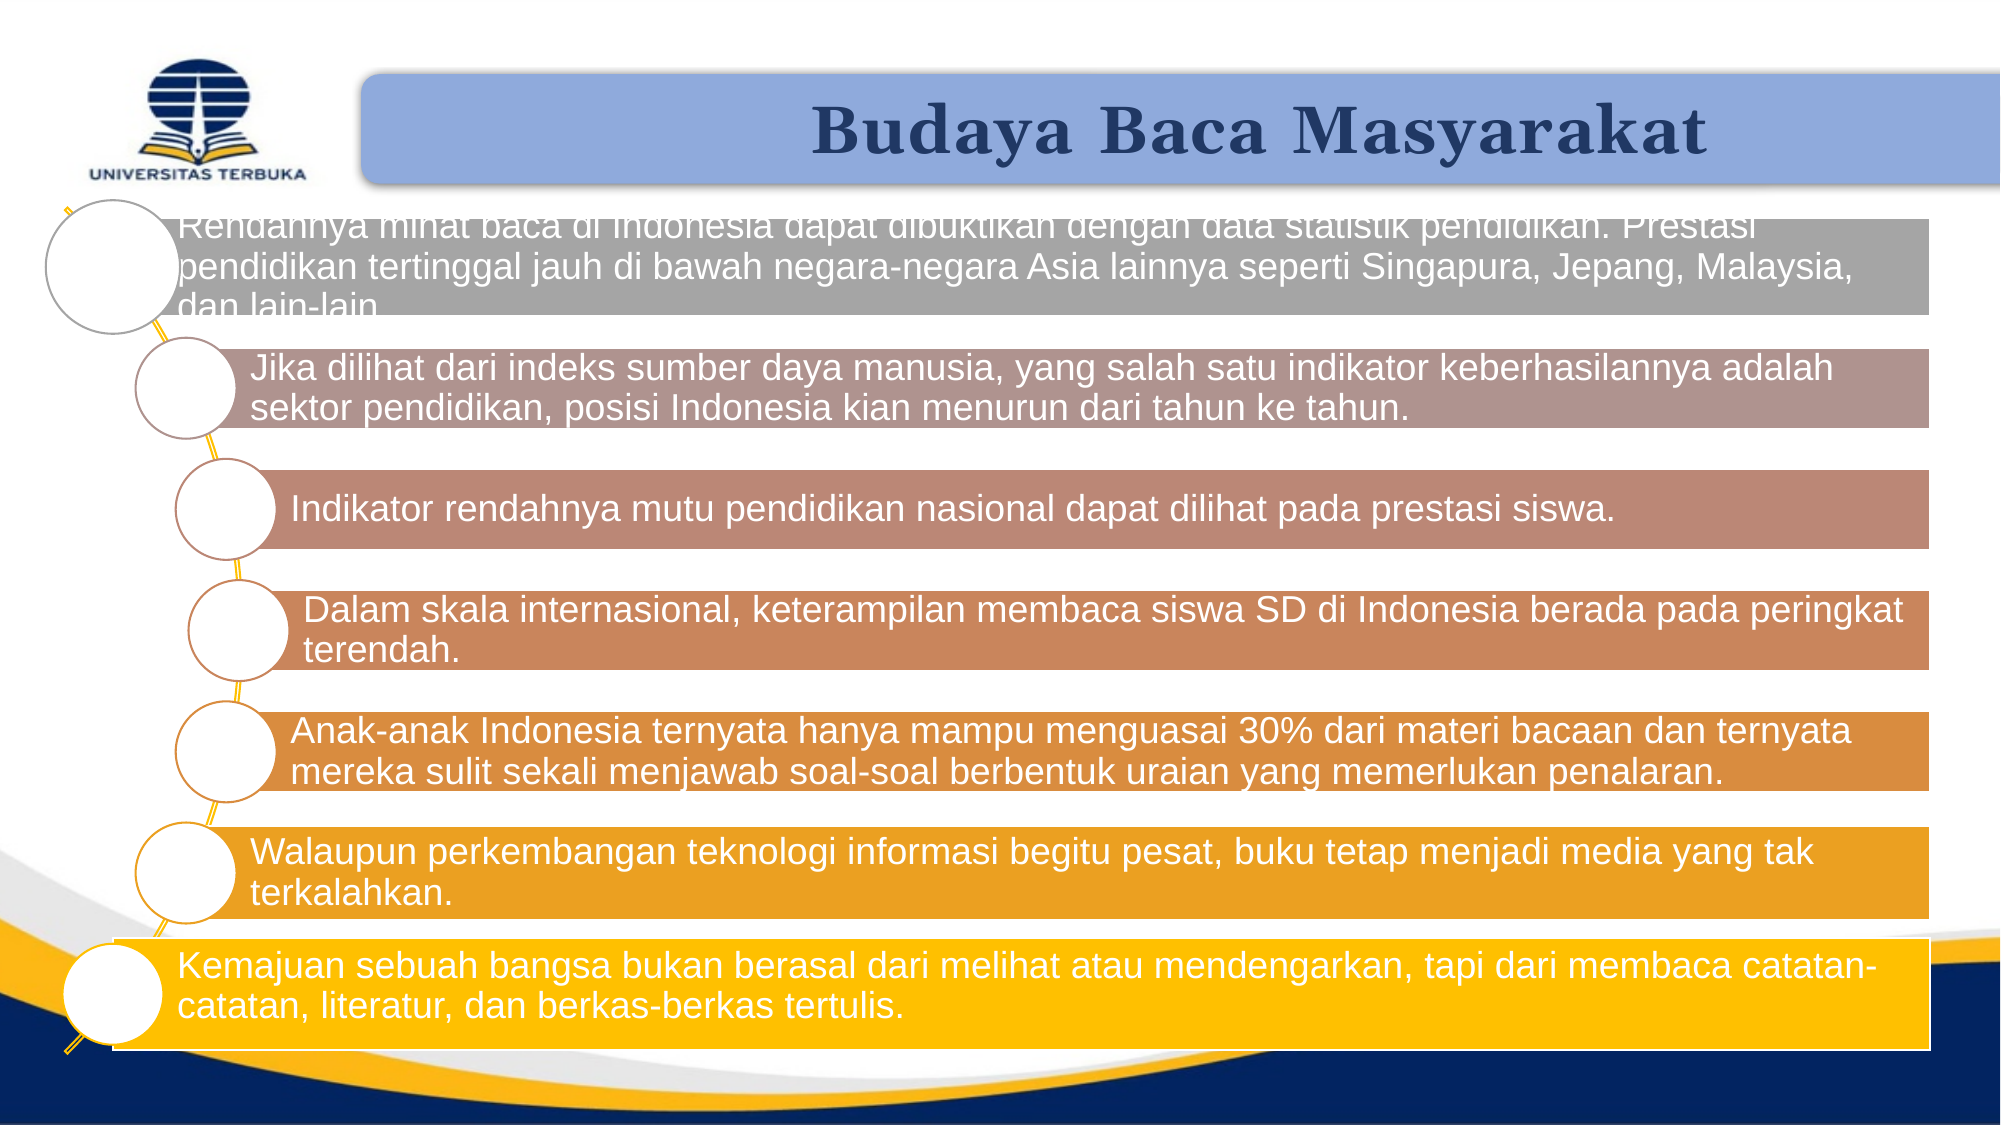

Budaya Baca Masyarakat
Rendahnya minat baca di Indonesia dapat dibuktikan dengan data statistik pendidikan. Prestasi pendidikan tertinggal jauh di bawah negara-negara Asia lainnya seperti Singapura, Jepang, Malaysia, dan lain-lain.
Jika dilihat dari indeks sumber daya manusia, yang salah satu indikator keberhasilannya adalah sektor pendidikan, posisi Indonesia kian menurun dari tahun ke tahun.
Indikator rendahnya mutu pendidikan nasional dapat dilihat pada prestasi siswa.
Dalam skala internasional, keterampilan membaca siswa SD di Indonesia berada pada peringkat terendah.
Anak-anak Indonesia ternyata hanya mampu menguasai 30% dari materi bacaan dan ternyata mereka sulit sekali menjawab soal-soal berbentuk uraian yang memerlukan penalaran.
Walaupun perkembangan teknologi informasi begitu pesat, buku tetap menjadi media yang tak terkalahkan.
Kemajuan sebuah bangsa bukan berasal dari melihat atau mendengarkan, tapi dari membaca catatan-catatan, literatur, dan berkas-berkas tertulis.